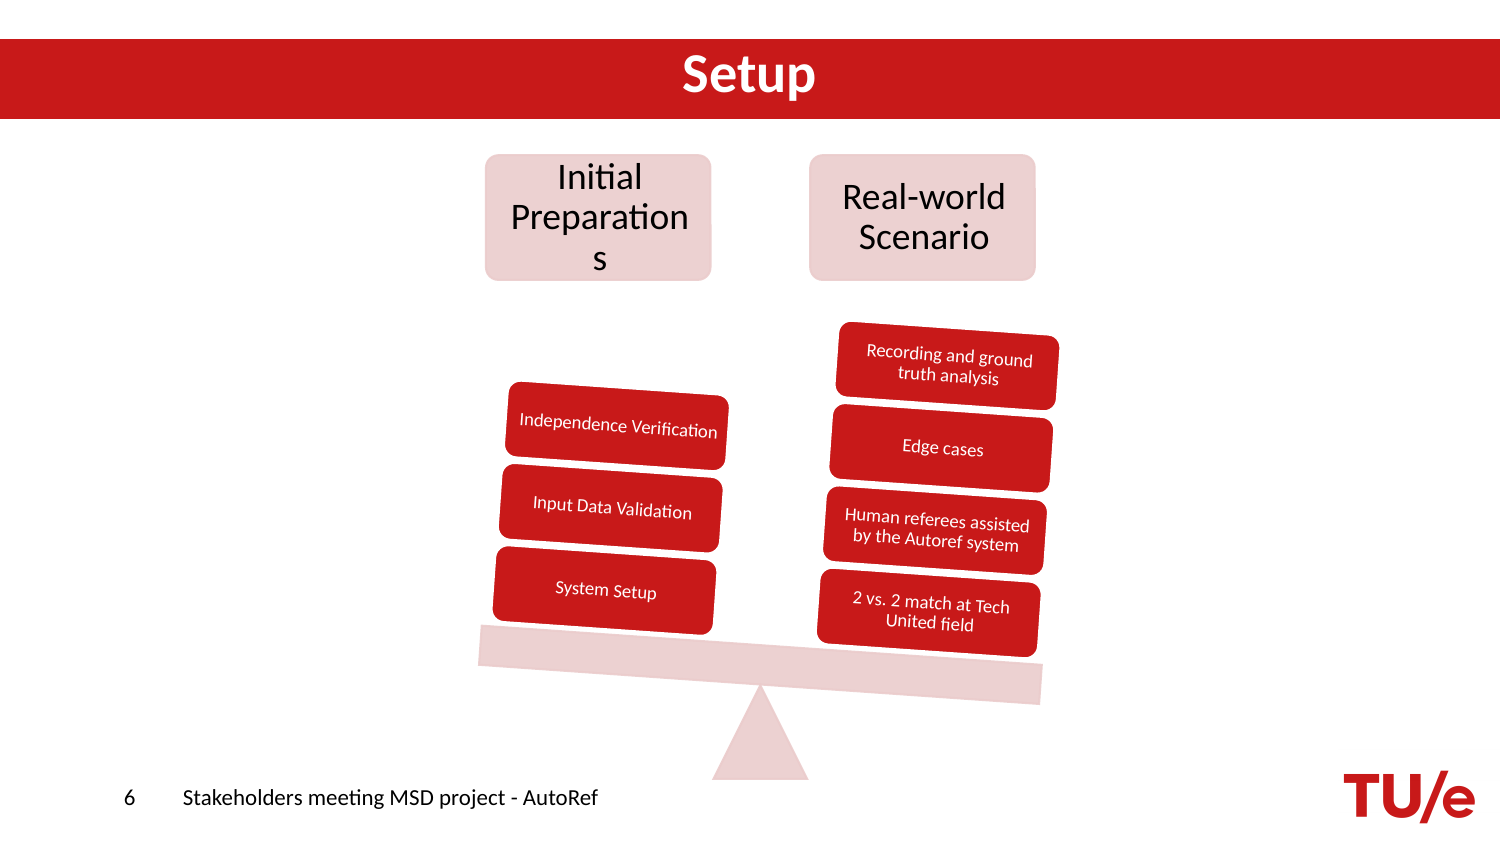

Setup
Initial Preparations
Real-world Scenario
2 vs. 2 match at Tech United field
Human referees assisted by the Autoref system
Edge cases
Recording and ground truth analysis
System Setup
Input Data Validation
Independence Verification
6
Stakeholders meeting MSD project - AutoRef